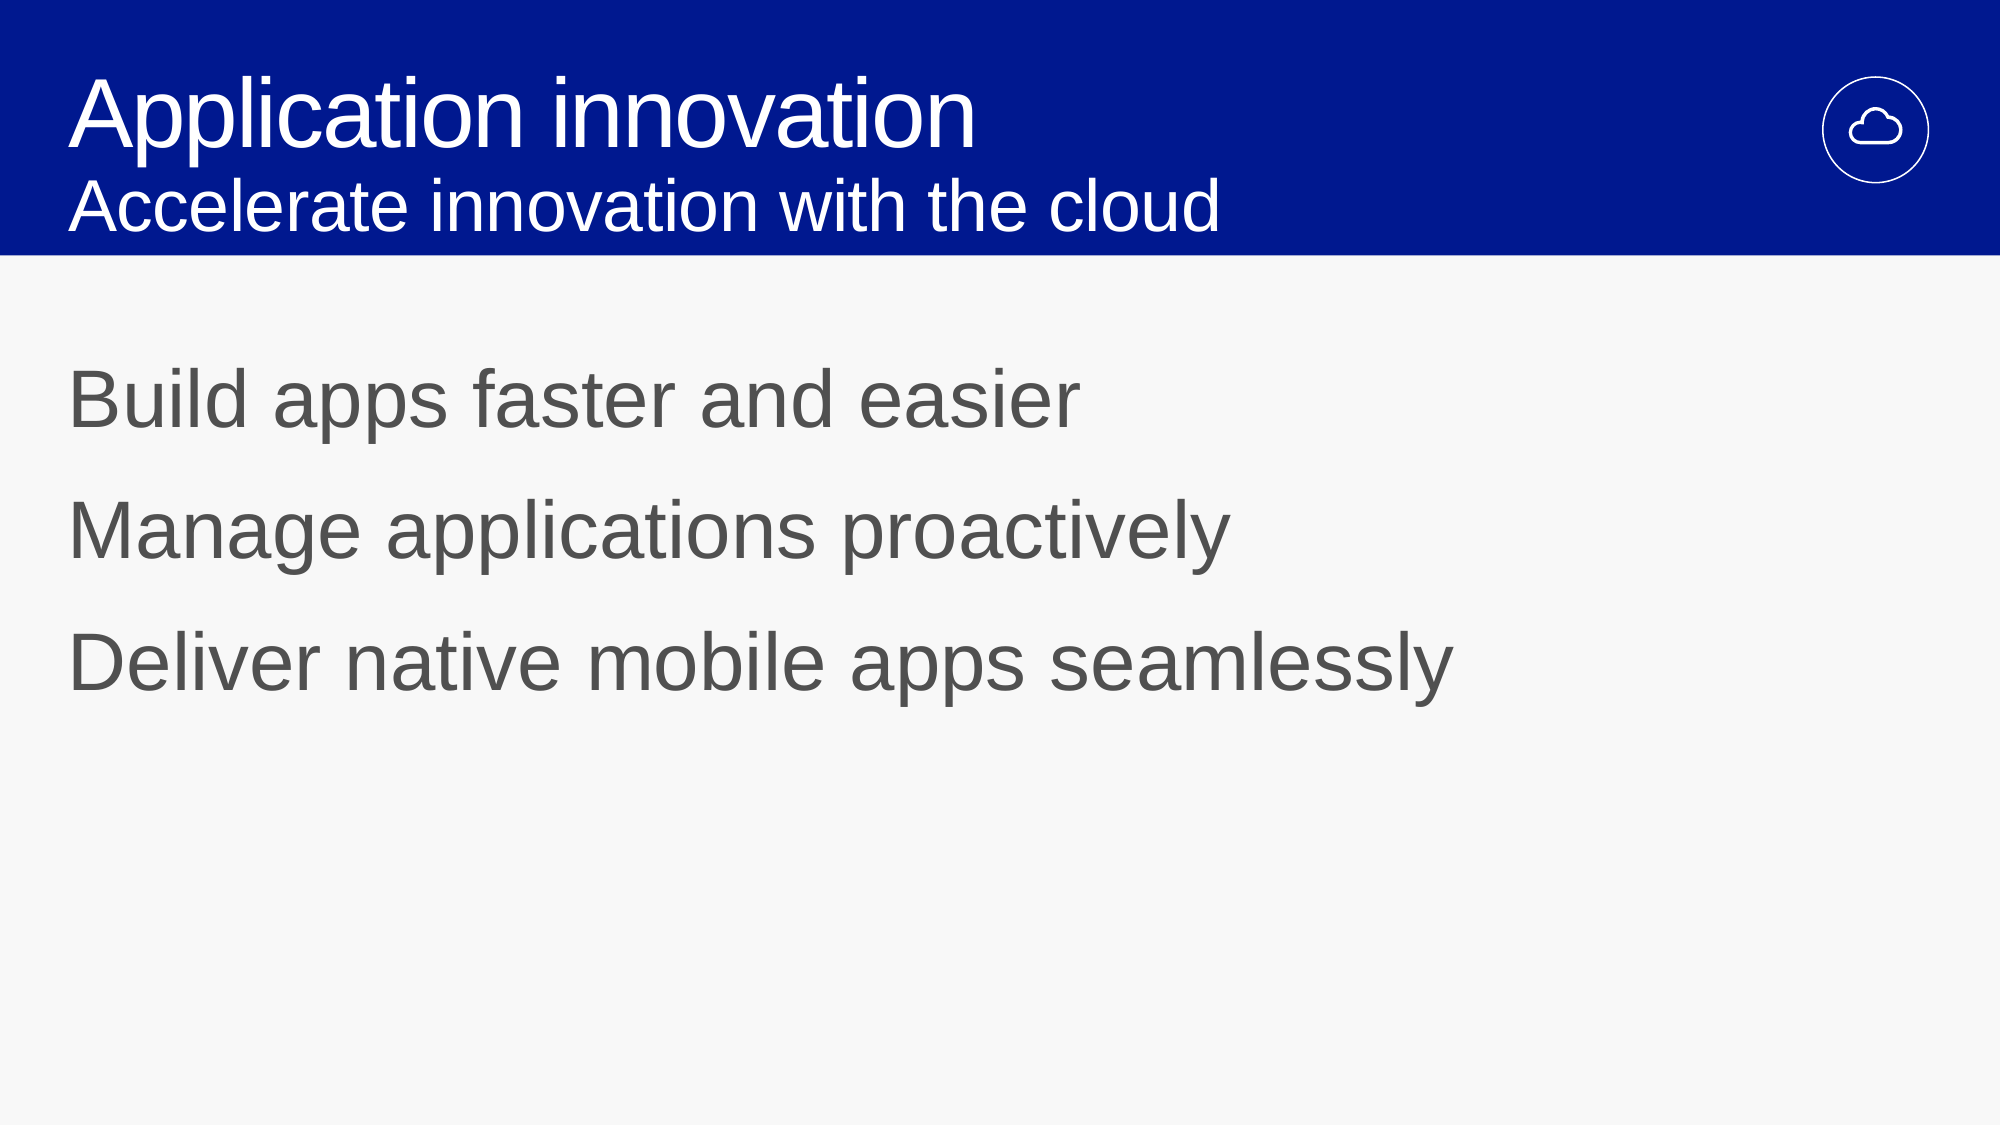

# Application innovation Accelerate innovation with the cloud

Build apps faster and easier
Manage applications proactively
Deliver native mobile apps seamlessly